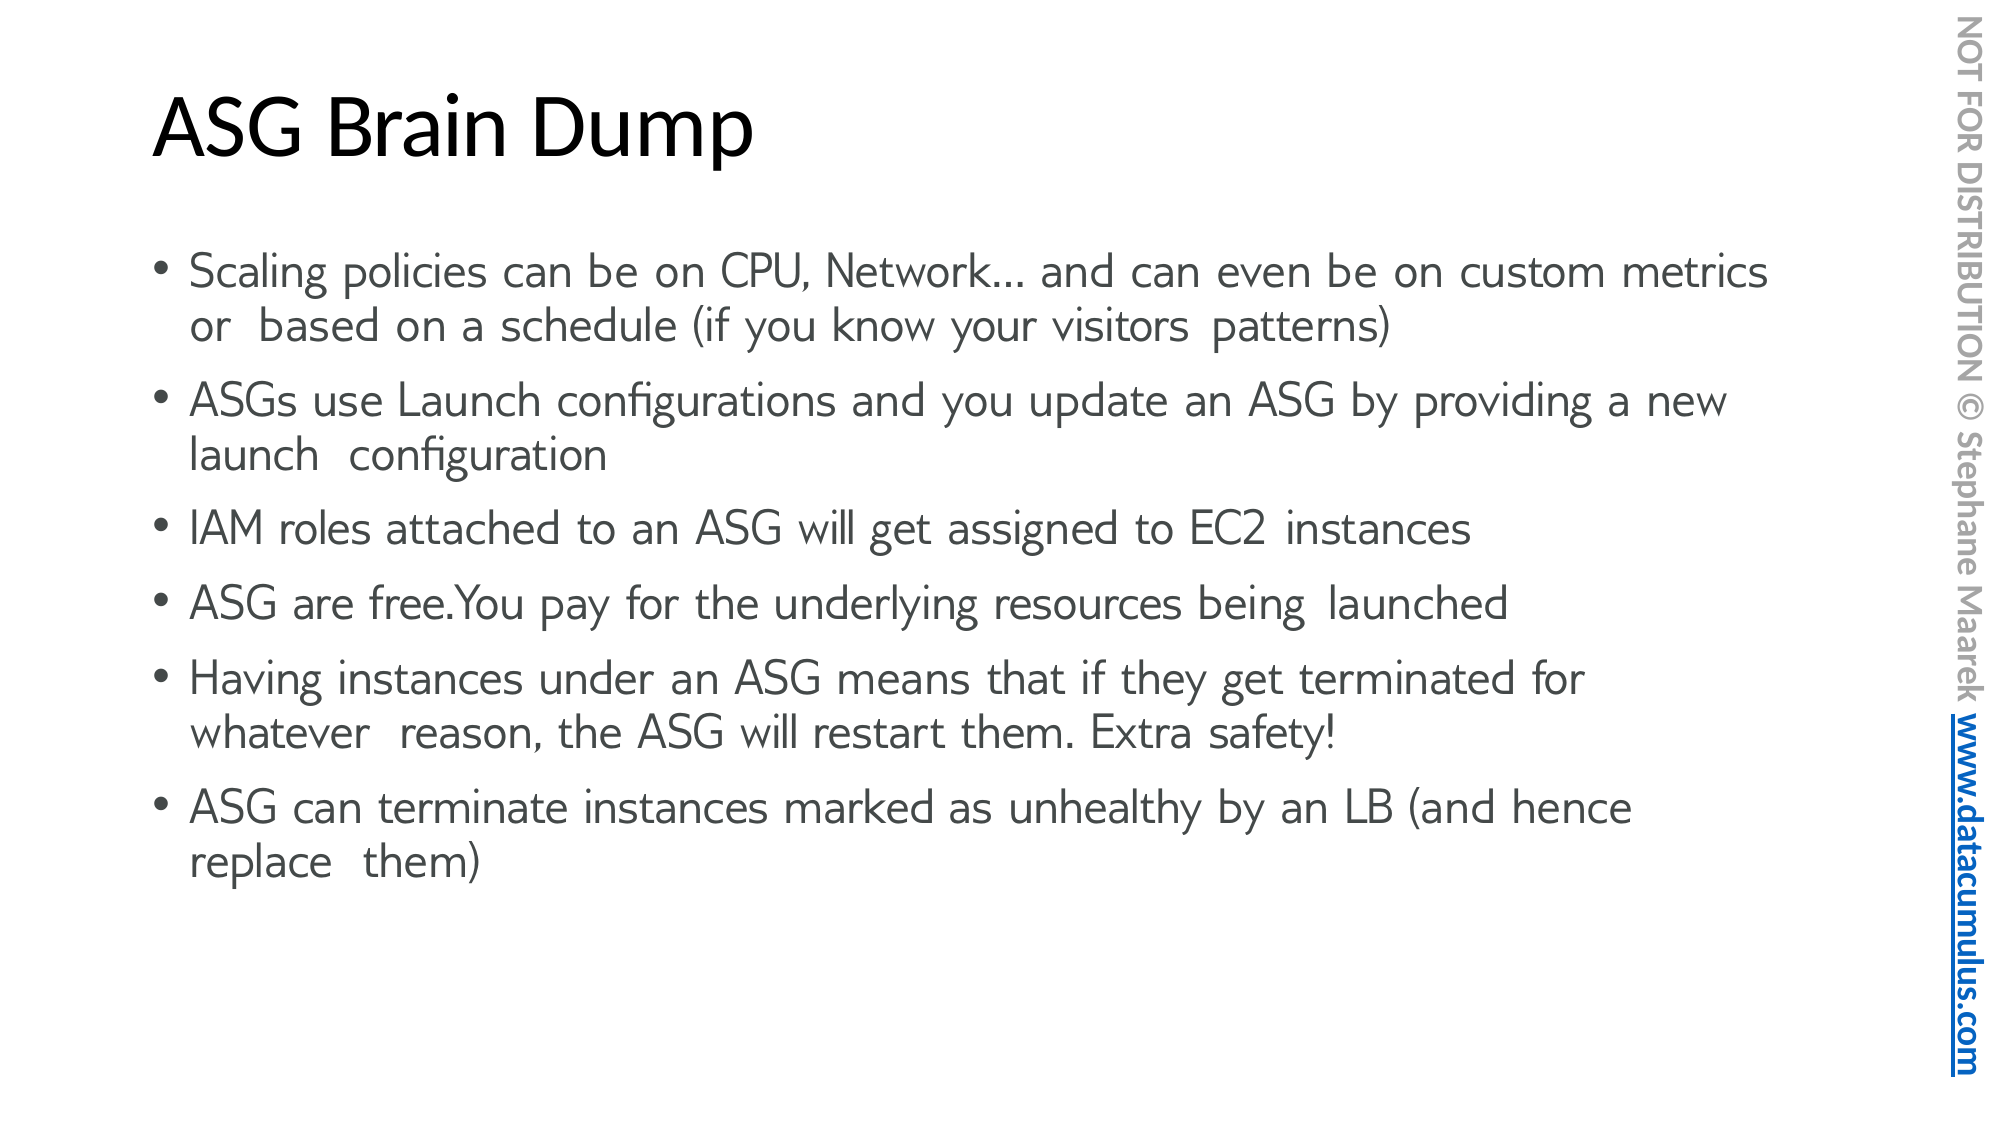

NOT FOR DISTRIBUTION © Stephane Maarek www.datacumulus.com
# ASG Brain Dump
Scaling policies can be on CPU, Network… and can even be on custom metrics or  based on a schedule (if you know your visitors patterns)
ASGs use Launch configurations and you update an ASG by providing a new launch  configuration
IAM roles attached to an ASG will get assigned to EC2 instances
ASG are free.You pay for the underlying resources being launched
Having instances under an ASG means that if they get terminated for whatever  reason, the ASG will restart them. Extra safety!
ASG can terminate instances marked as unhealthy by an LB (and hence replace  them)
© Stephane Maarek